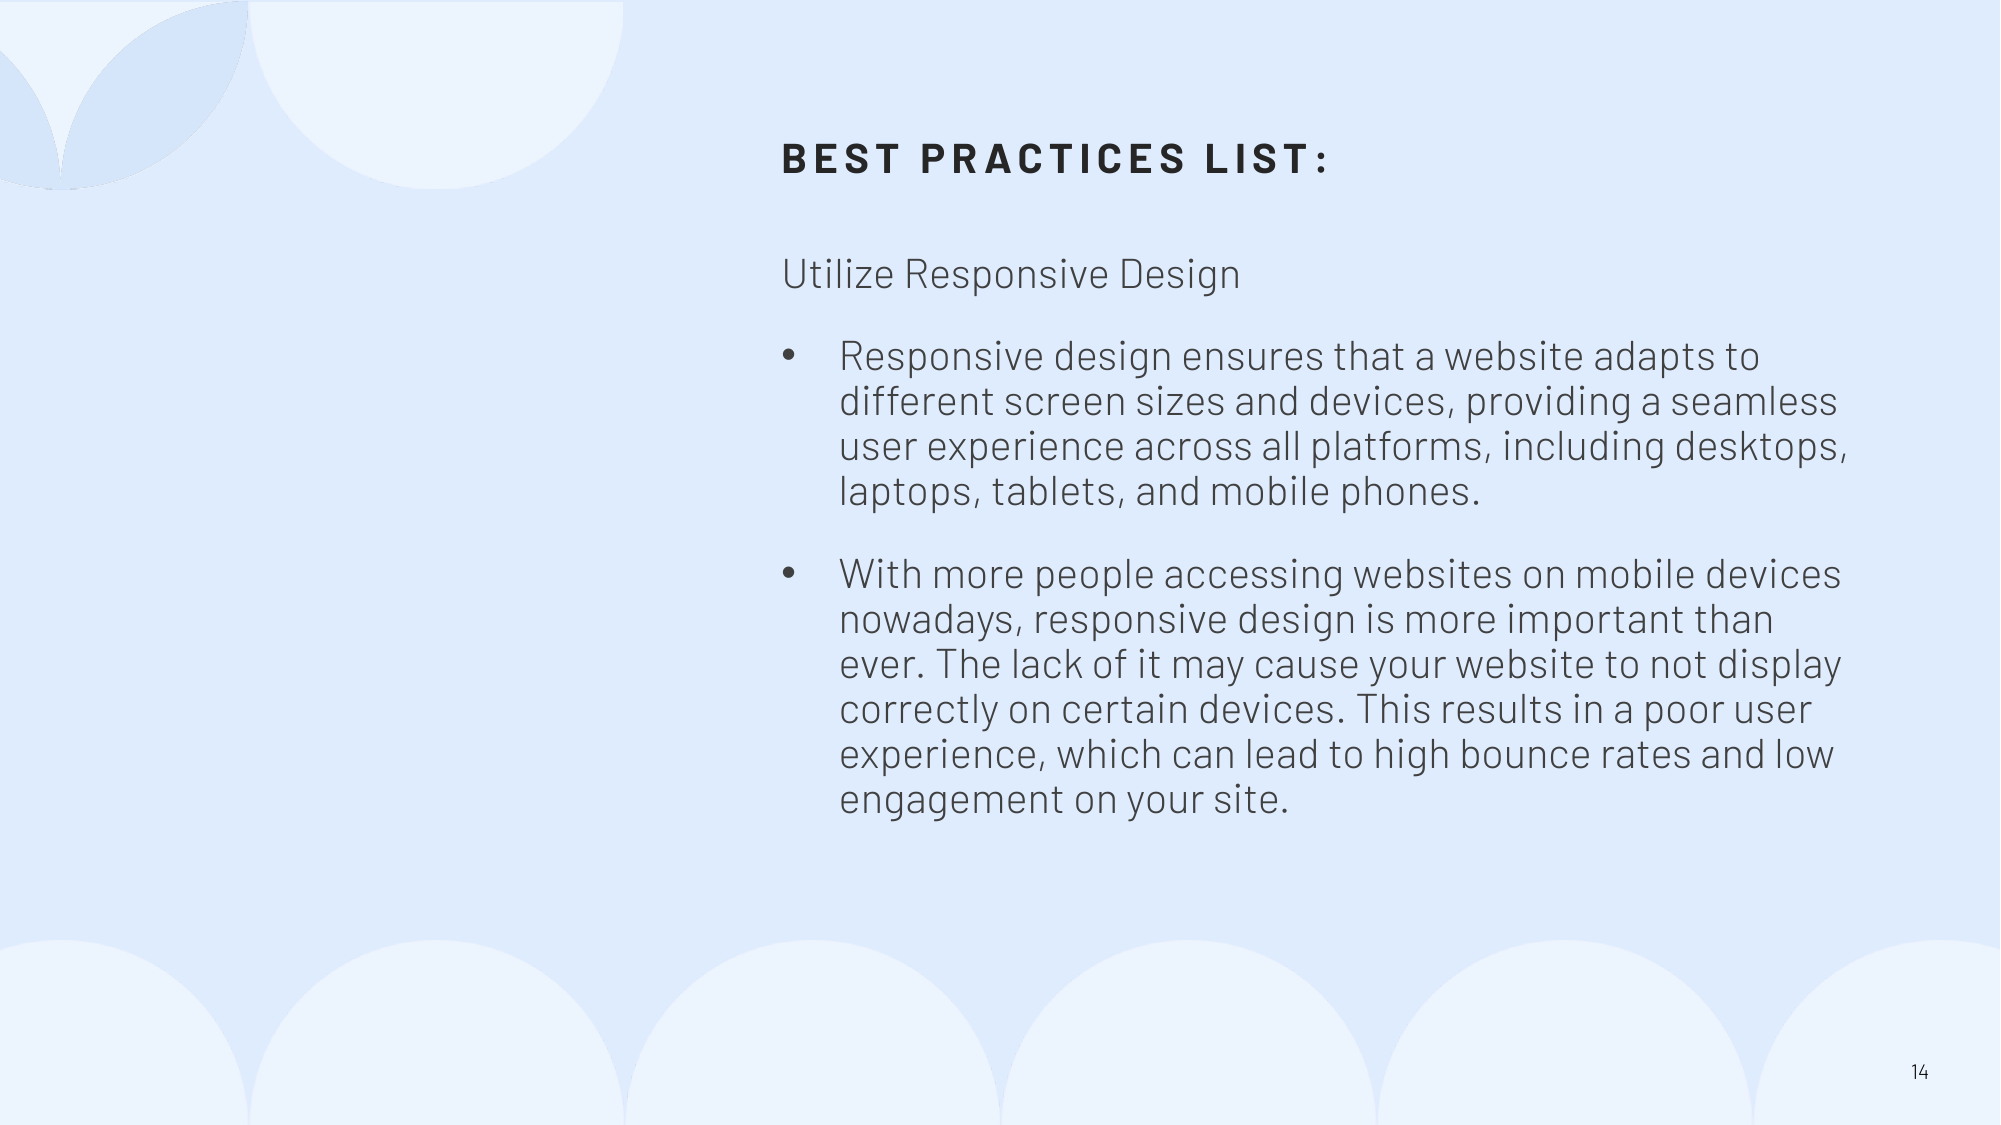

# Best practices list:
Utilize Responsive Design
Responsive design ensures that a website adapts to different screen sizes and devices, providing a seamless user experience across all platforms, including desktops, laptops, tablets, and mobile phones.
With more people accessing websites on mobile devices nowadays, responsive design is more important than ever. The lack of it may cause your website to not display correctly on certain devices. This results in a poor user experience, which can lead to high bounce rates and low engagement on your site.

14